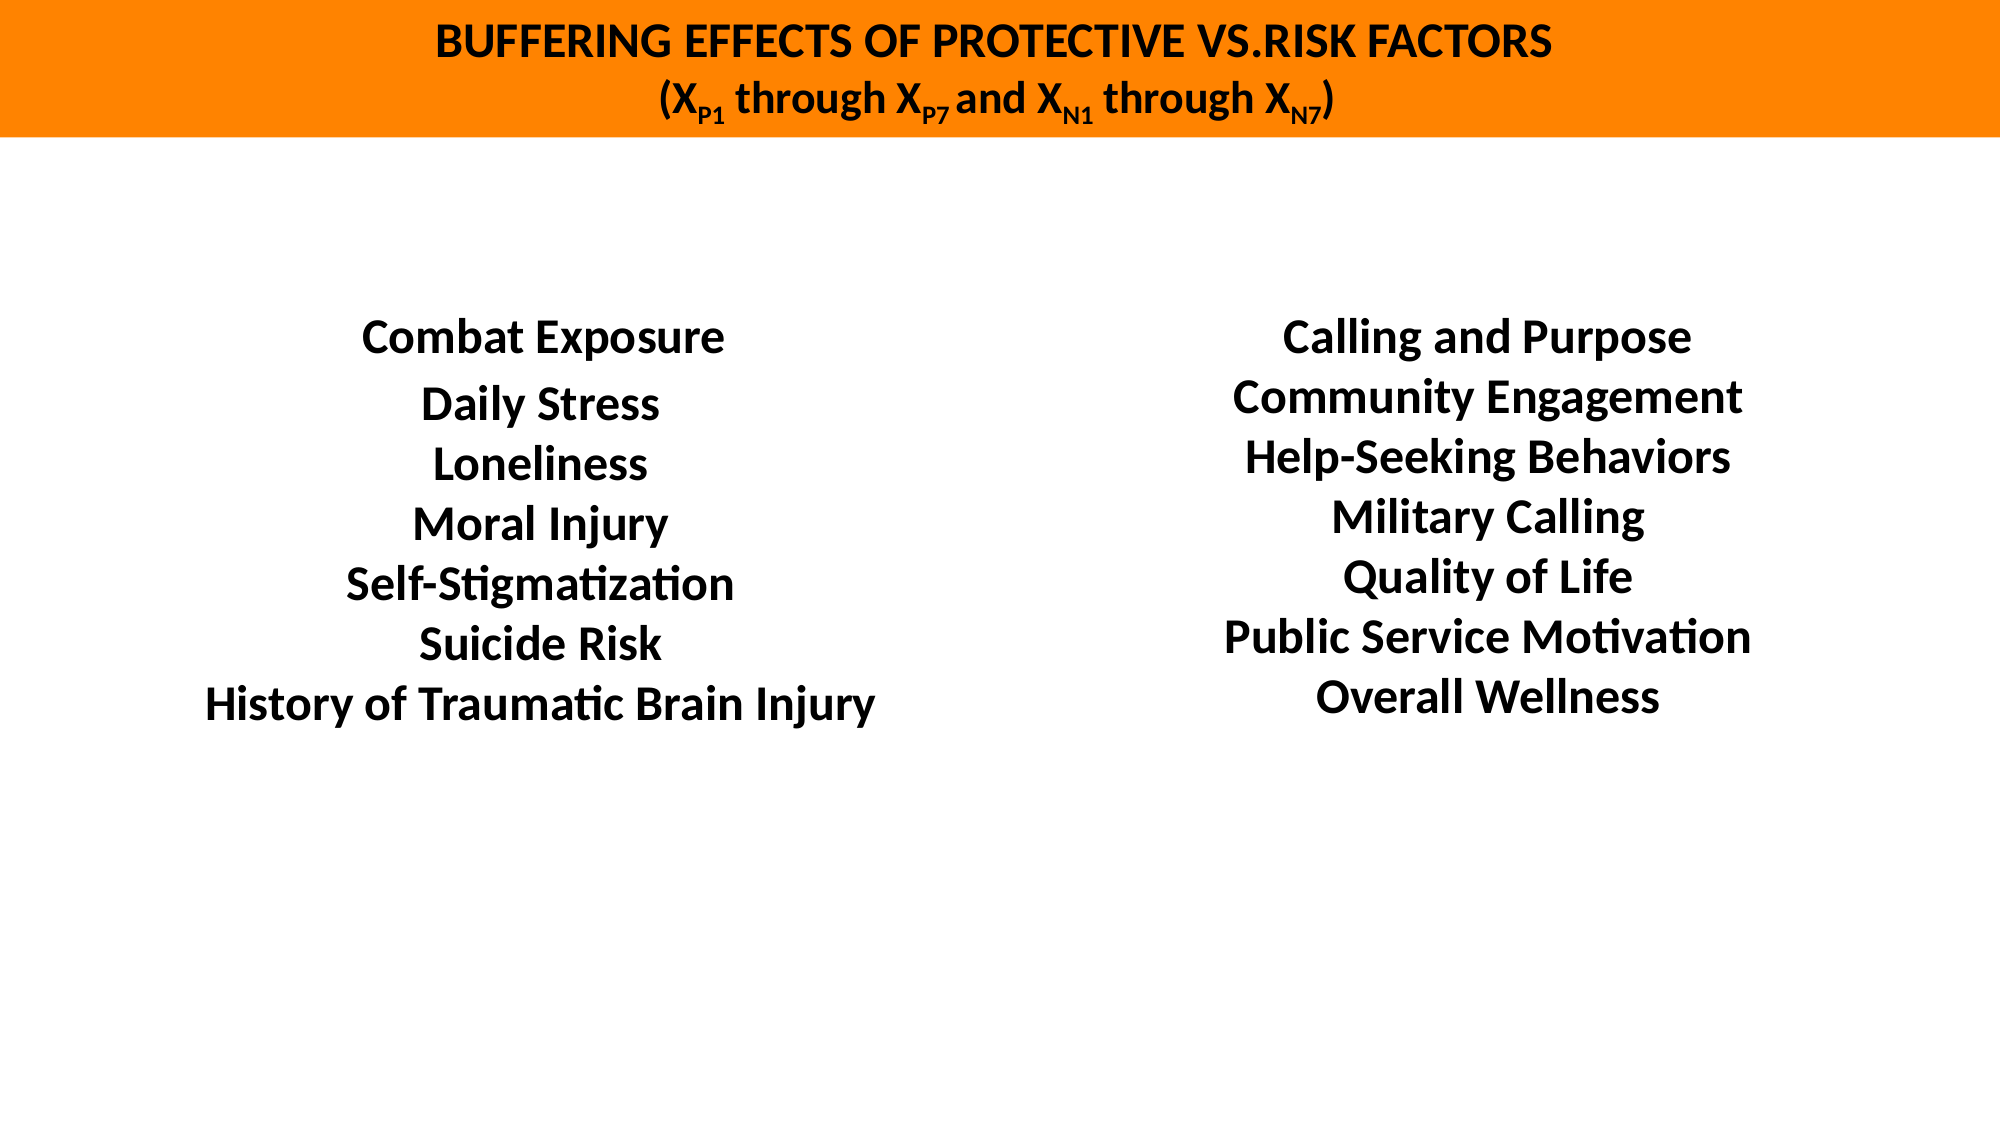

BUFFERING EFFECTS OF PROTECTIVE VS.RISK FACTORS
(XP1 through XP7 and XN1 through XN7)
 Combat Exposure
Daily Stress
Loneliness
Moral Injury
Self-Stigmatization
Suicide Risk
History of Traumatic Brain Injury

Calling and Purpose
Community Engagement
Help-Seeking Behaviors
Military Calling
Quality of Life
Public Service Motivation
Overall Wellness